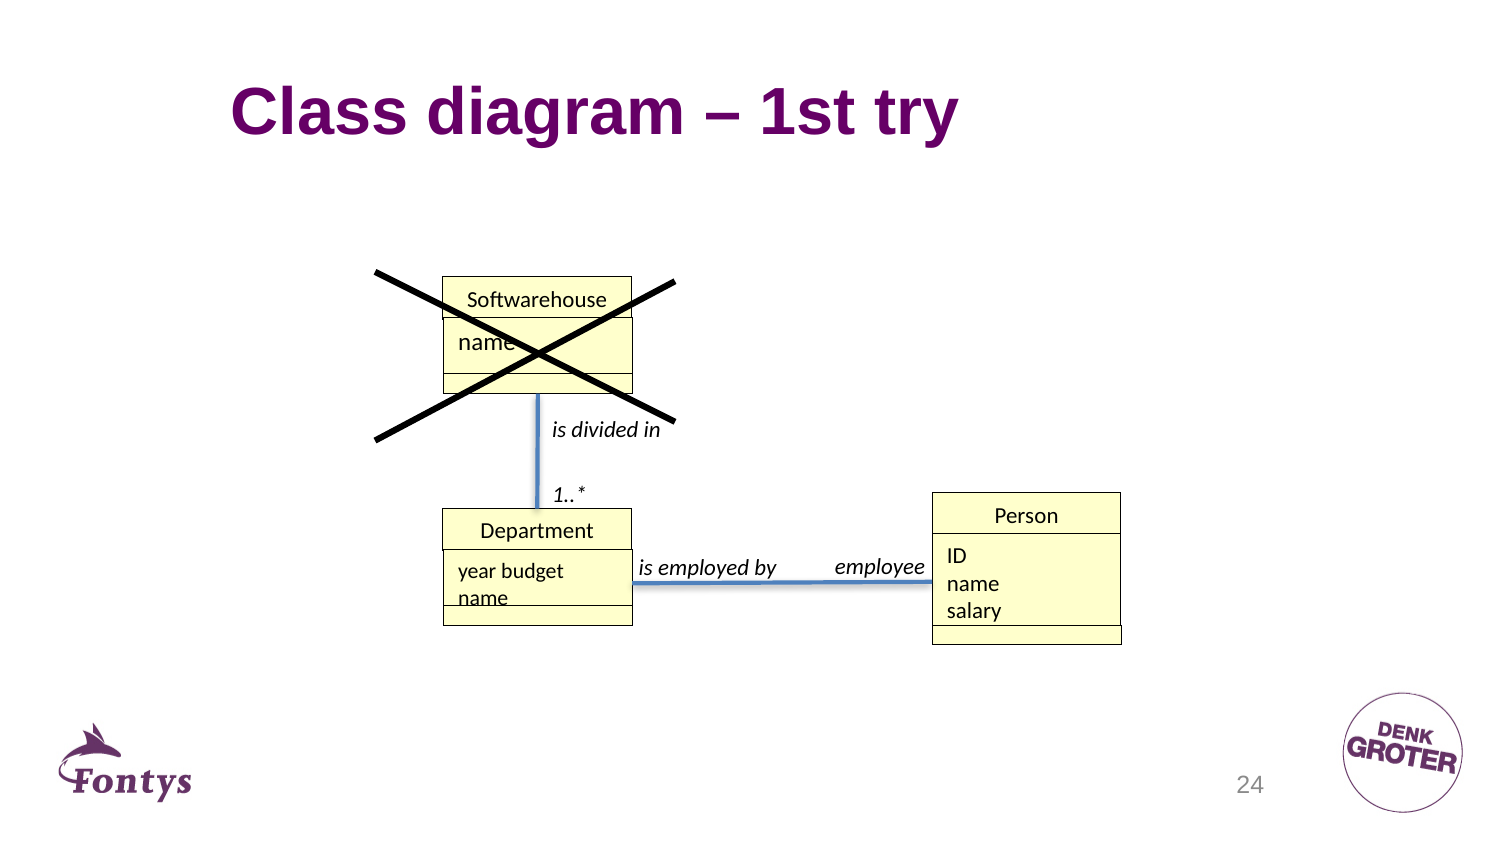

# Class diagram – 1st try

Softwarehouse
name

is divided in
1..*
Person
ID
name
salary

Department
year budget
name

employee
is employed by

24